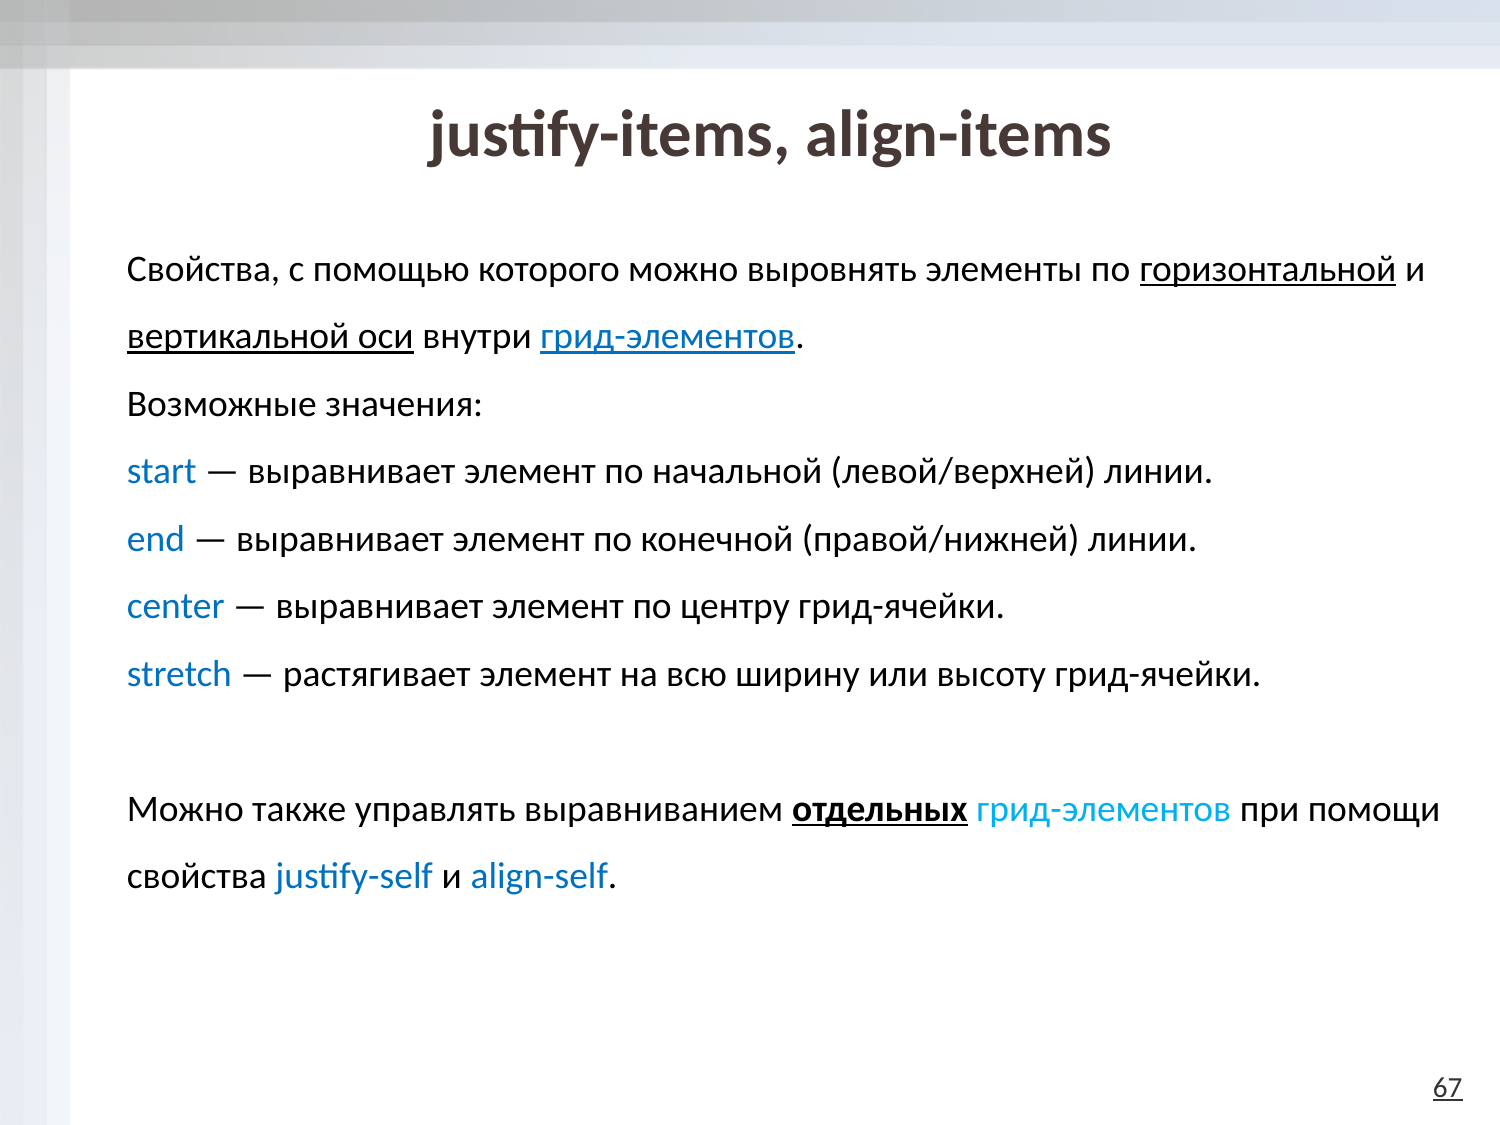

# justify-items, align-items
Свойства, с помощью которого можно выровнять элементы по горизонтальной и вертикальной оси внутри грид-элементов.
Возможные значения:
start — выравнивает элемент по начальной (левой/верхней) линии.
end — выравнивает элемент по конечной (правой/нижней) линии.
center — выравнивает элемент по центру грид-ячейки.
stretch — растягивает элемент на всю ширину или высоту грид-ячейки.

Можно также управлять выравниванием отдельных грид-элементов при помощи свойства justify-self и align-self.
67